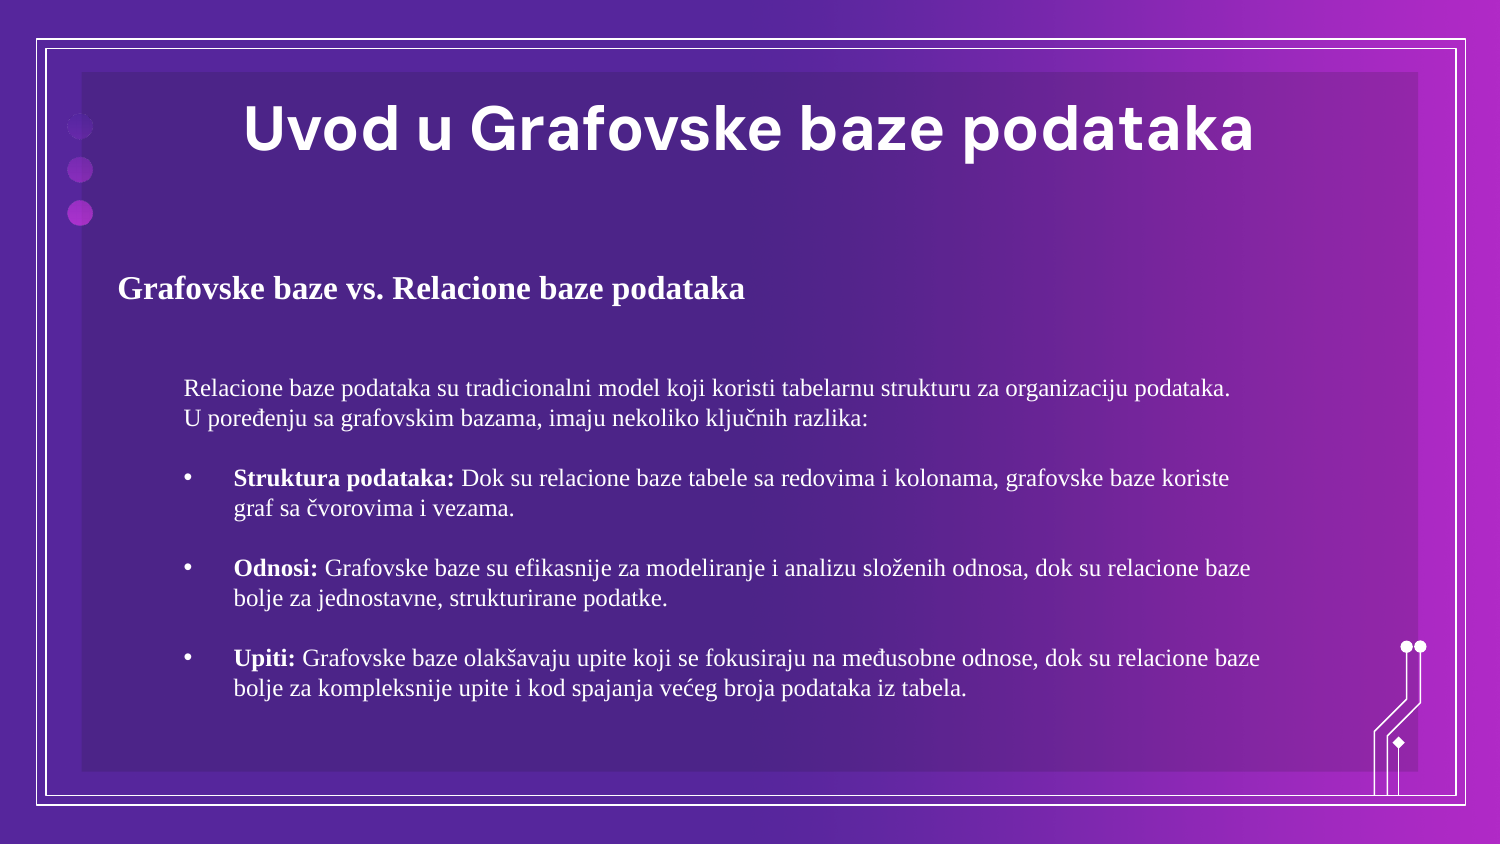

# Uvod u Grafovske baze podataka
Grafovske baze vs. Relacione baze podataka
Relacione baze podataka su tradicionalni model koji koristi tabelarnu strukturu za organizaciju podataka.
U poređenju sa grafovskim bazama, imaju nekoliko ključnih razlika:

Struktura podataka: Dok su relacione baze tabele sa redovima i kolonama, grafovske baze koriste graf sa čvorovima i vezama.

Odnosi: Grafovske baze su efikasnije za modeliranje i analizu složenih odnosa, dok su relacione baze bolje za jednostavne, strukturirane podatke.

Upiti: Grafovske baze olakšavaju upite koji se fokusiraju na međusobne odnose, dok su relacione baze bolje za kompleksnije upite i kod spajanja većeg broja podataka iz tabela.